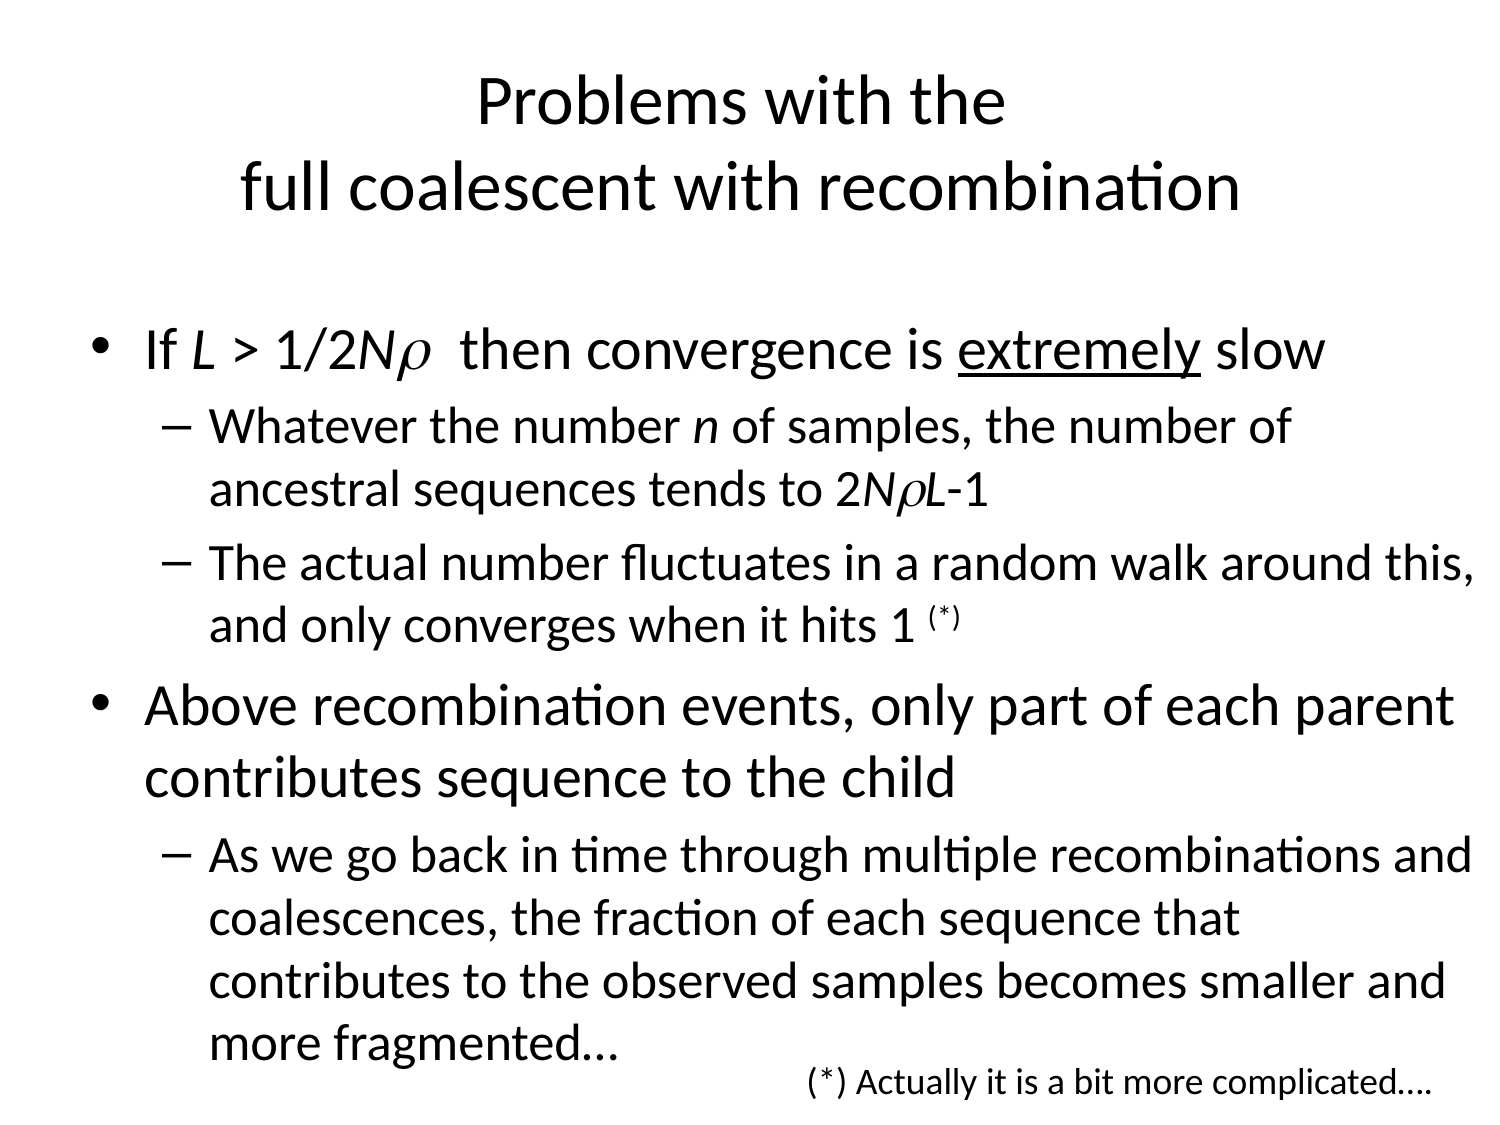

# Problems with the full coalescent with recombination
If L > 1/2Nρ then convergence is extremely slow
Whatever the number n of samples, the number of ancestral sequences tends to 2NρL-1
The actual number fluctuates in a random walk around this, and only converges when it hits 1 (*)
Above recombination events, only part of each parent contributes sequence to the child
As we go back in time through multiple recombinations and coalescences, the fraction of each sequence that contributes to the observed samples becomes smaller and more fragmented…
(*) Actually it is a bit more complicated….